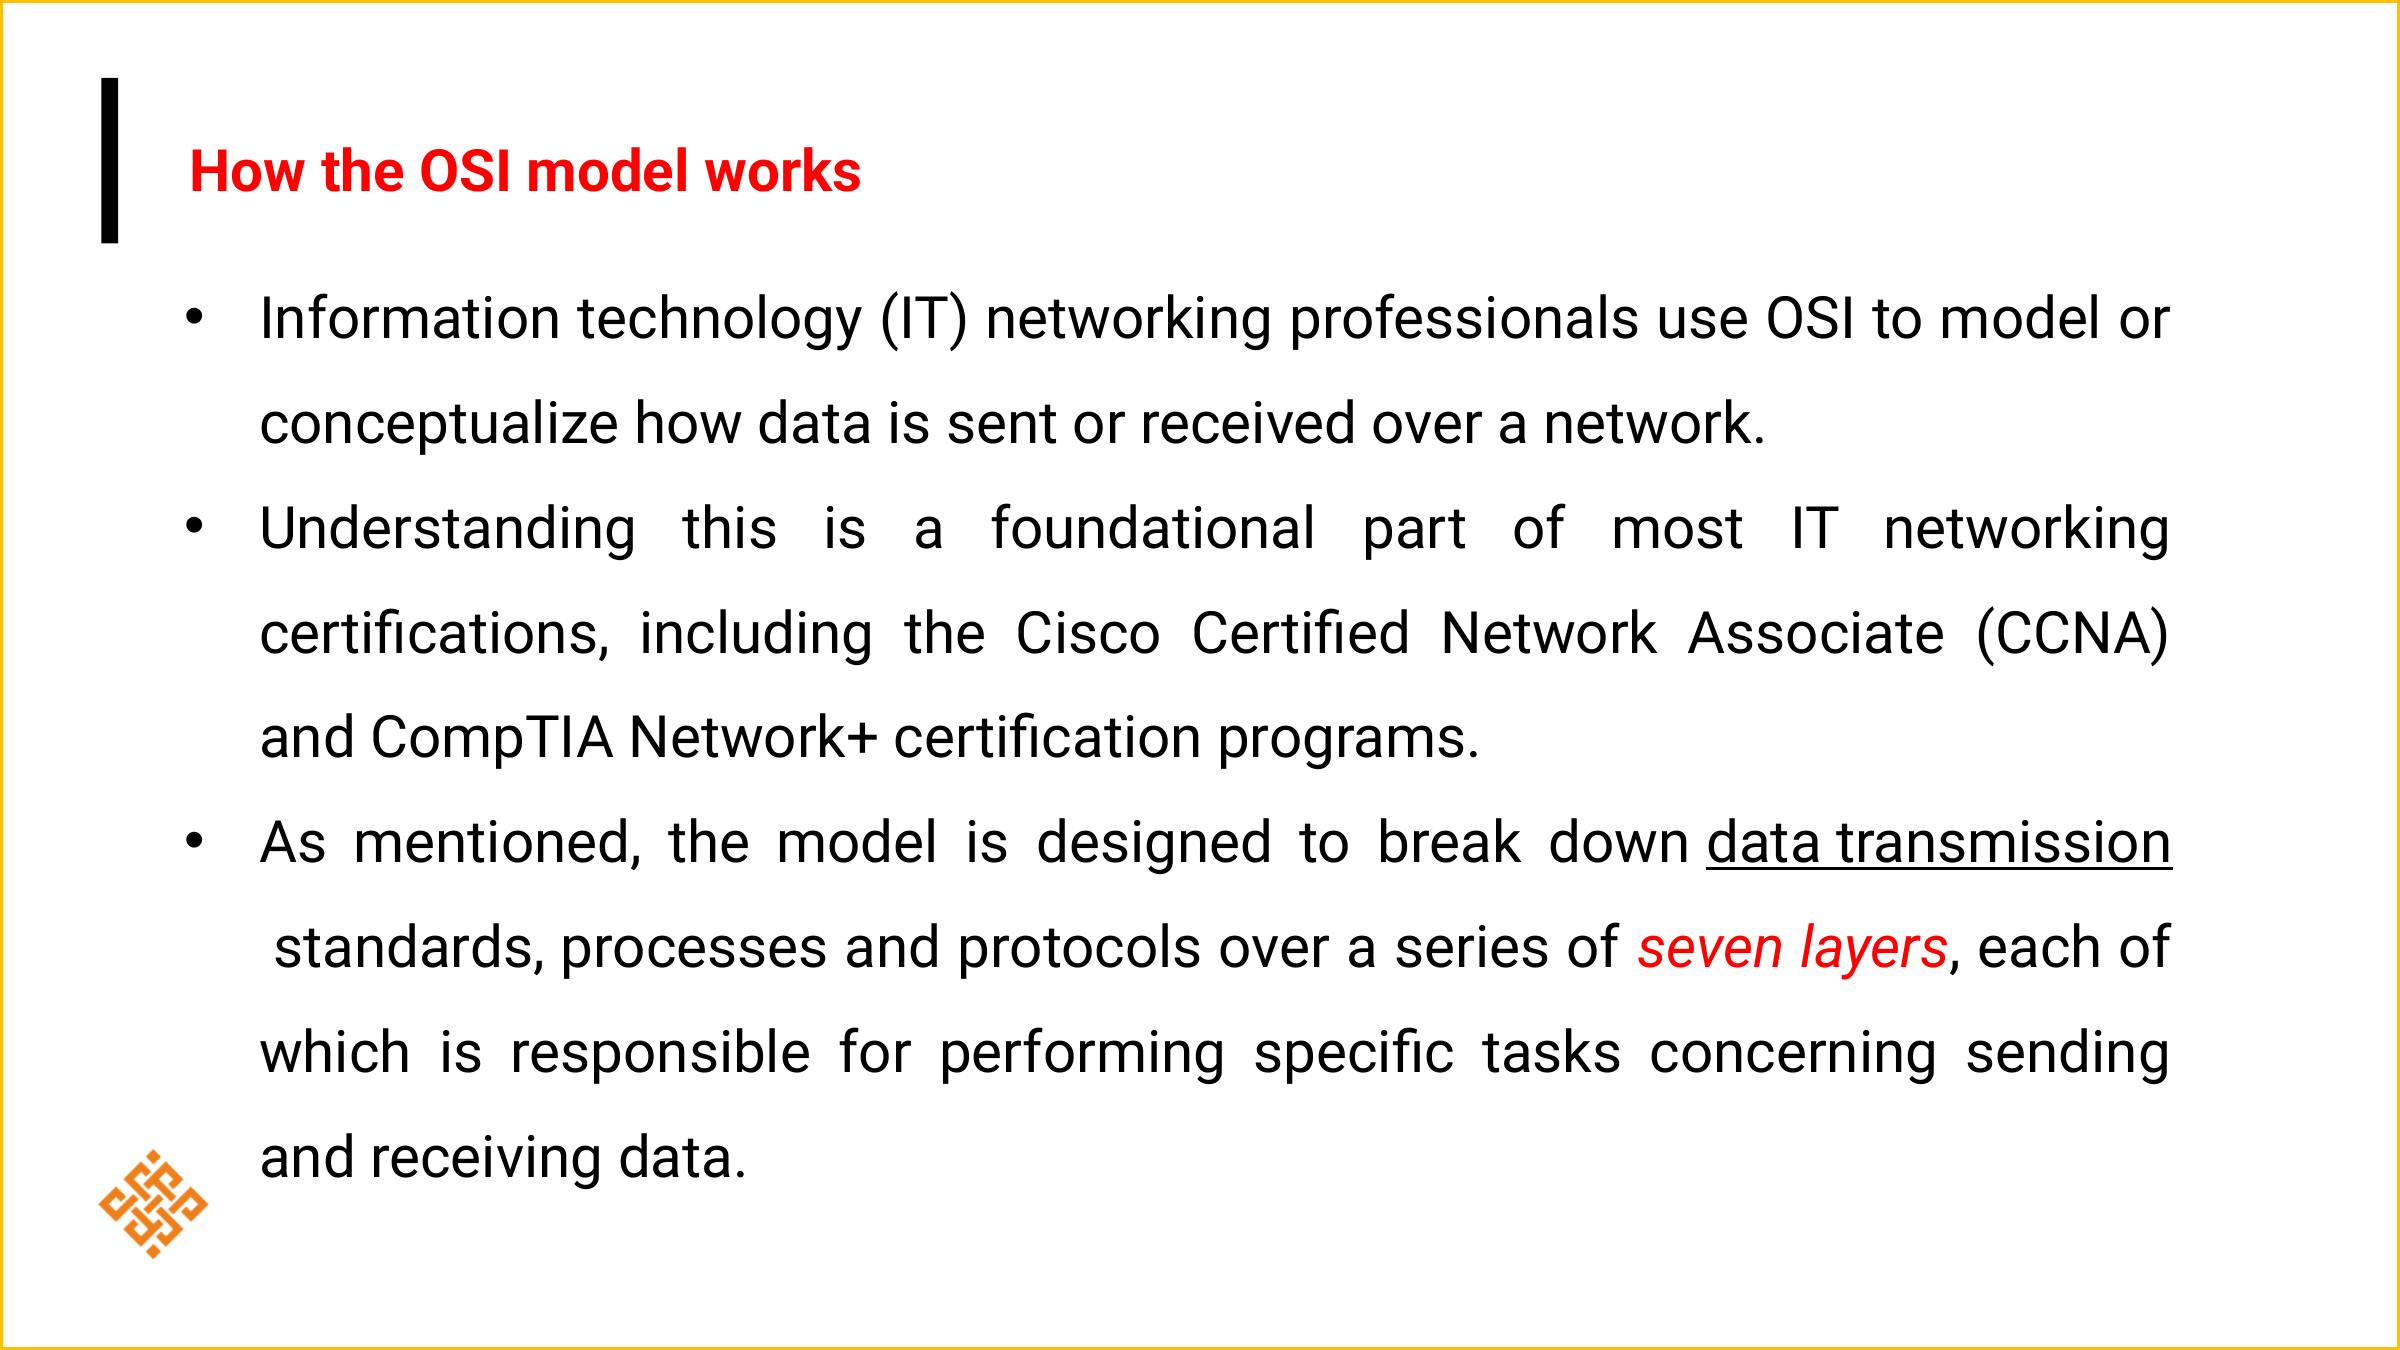

How the OSI model works
Information technology (IT) networking professionals use OSI to model or conceptualize how data is sent or received over a network.
Understanding this is a foundational part of most IT networking certifications, including the Cisco Certified Network Associate (CCNA) and CompTIA Network+ certification programs.
As mentioned, the model is designed to break down data transmission standards, processes and protocols over a series of seven layers, each of which is responsible for performing specific tasks concerning sending and receiving data.